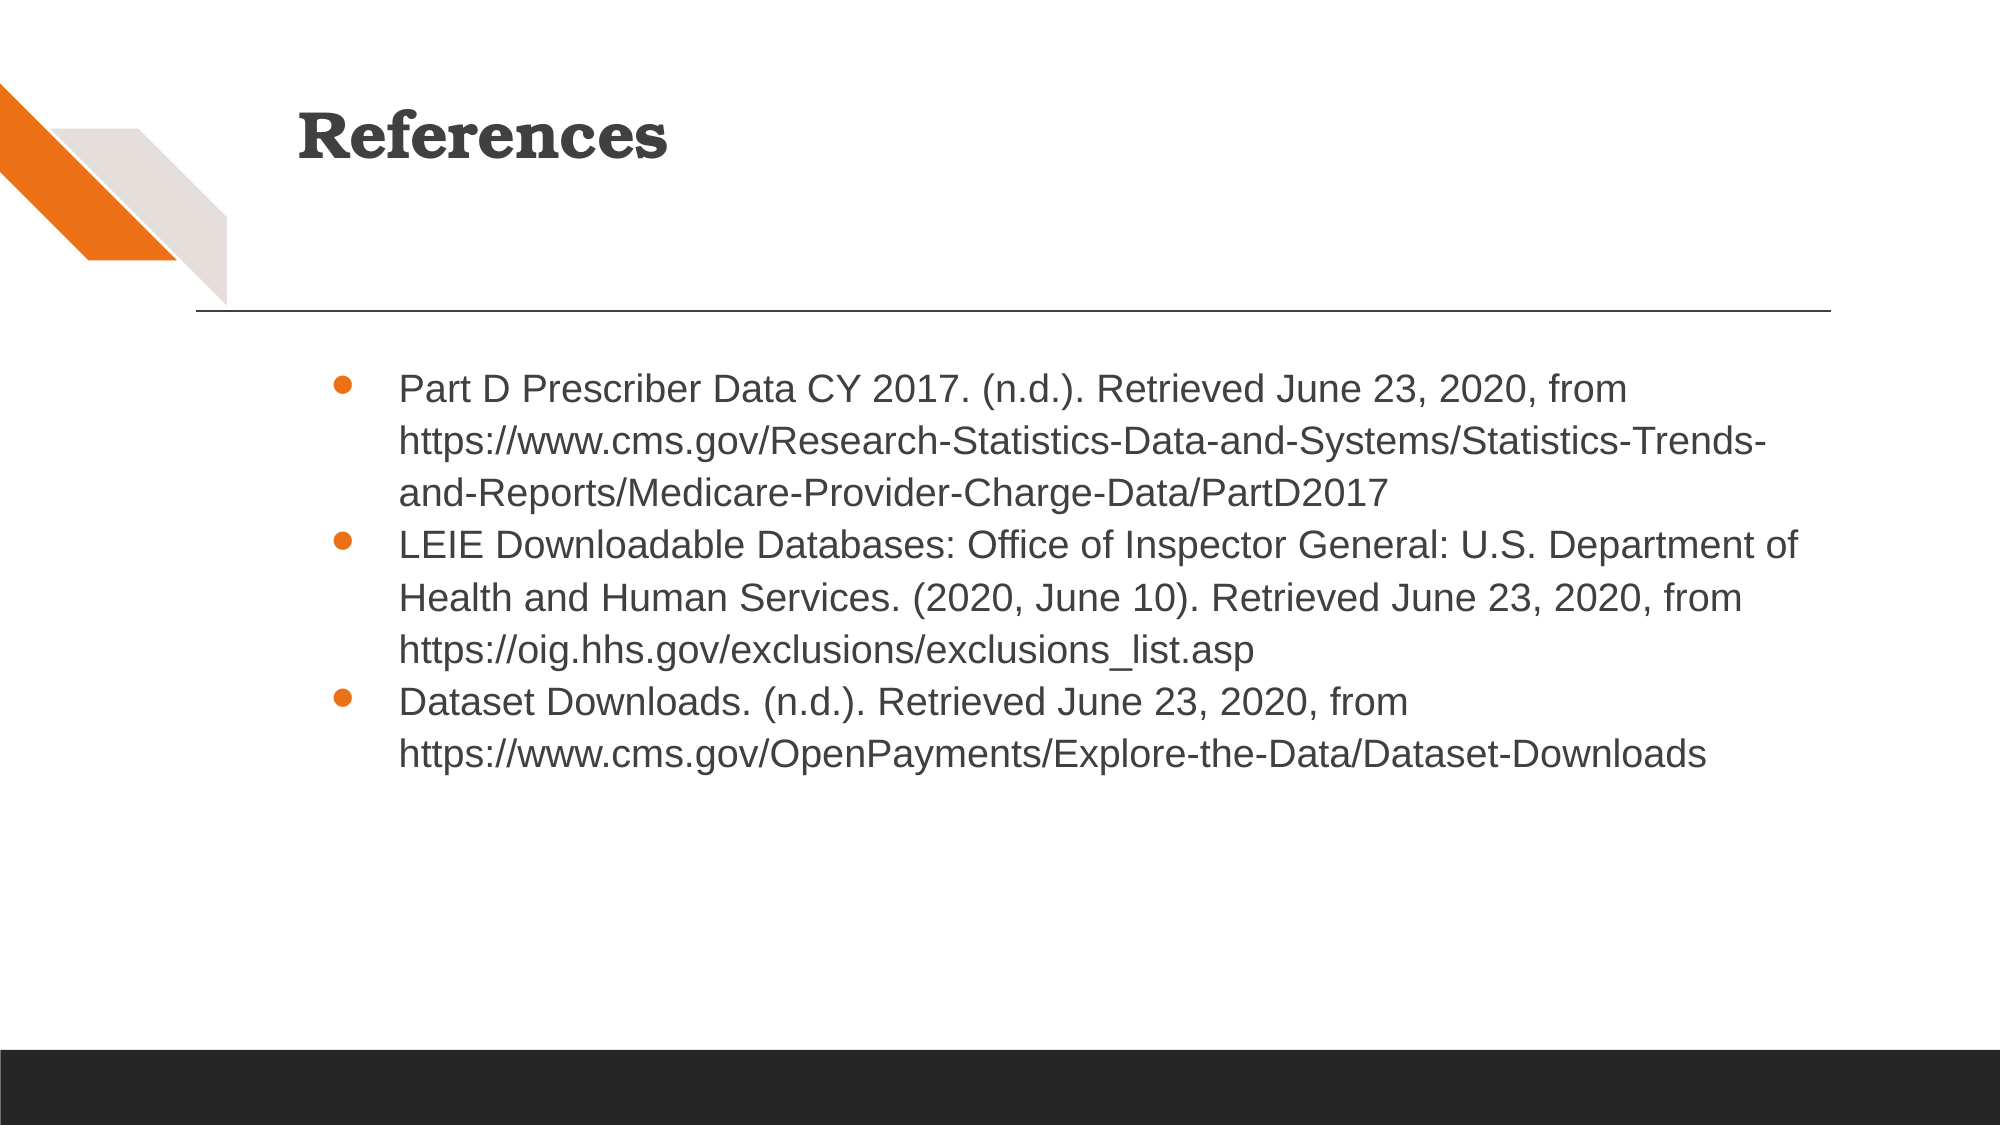

# References
Part D Prescriber Data CY 2017. (n.d.). Retrieved June 23, 2020, from https://www.cms.gov/Research-Statistics-Data-and-Systems/Statistics-Trends-and-Reports/Medicare-Provider-Charge-Data/PartD2017
LEIE Downloadable Databases: Office of Inspector General: U.S. Department of Health and Human Services. (2020, June 10). Retrieved June 23, 2020, from https://oig.hhs.gov/exclusions/exclusions_list.asp
Dataset Downloads. (n.d.). Retrieved June 23, 2020, from https://www.cms.gov/OpenPayments/Explore-the-Data/Dataset-Downloads